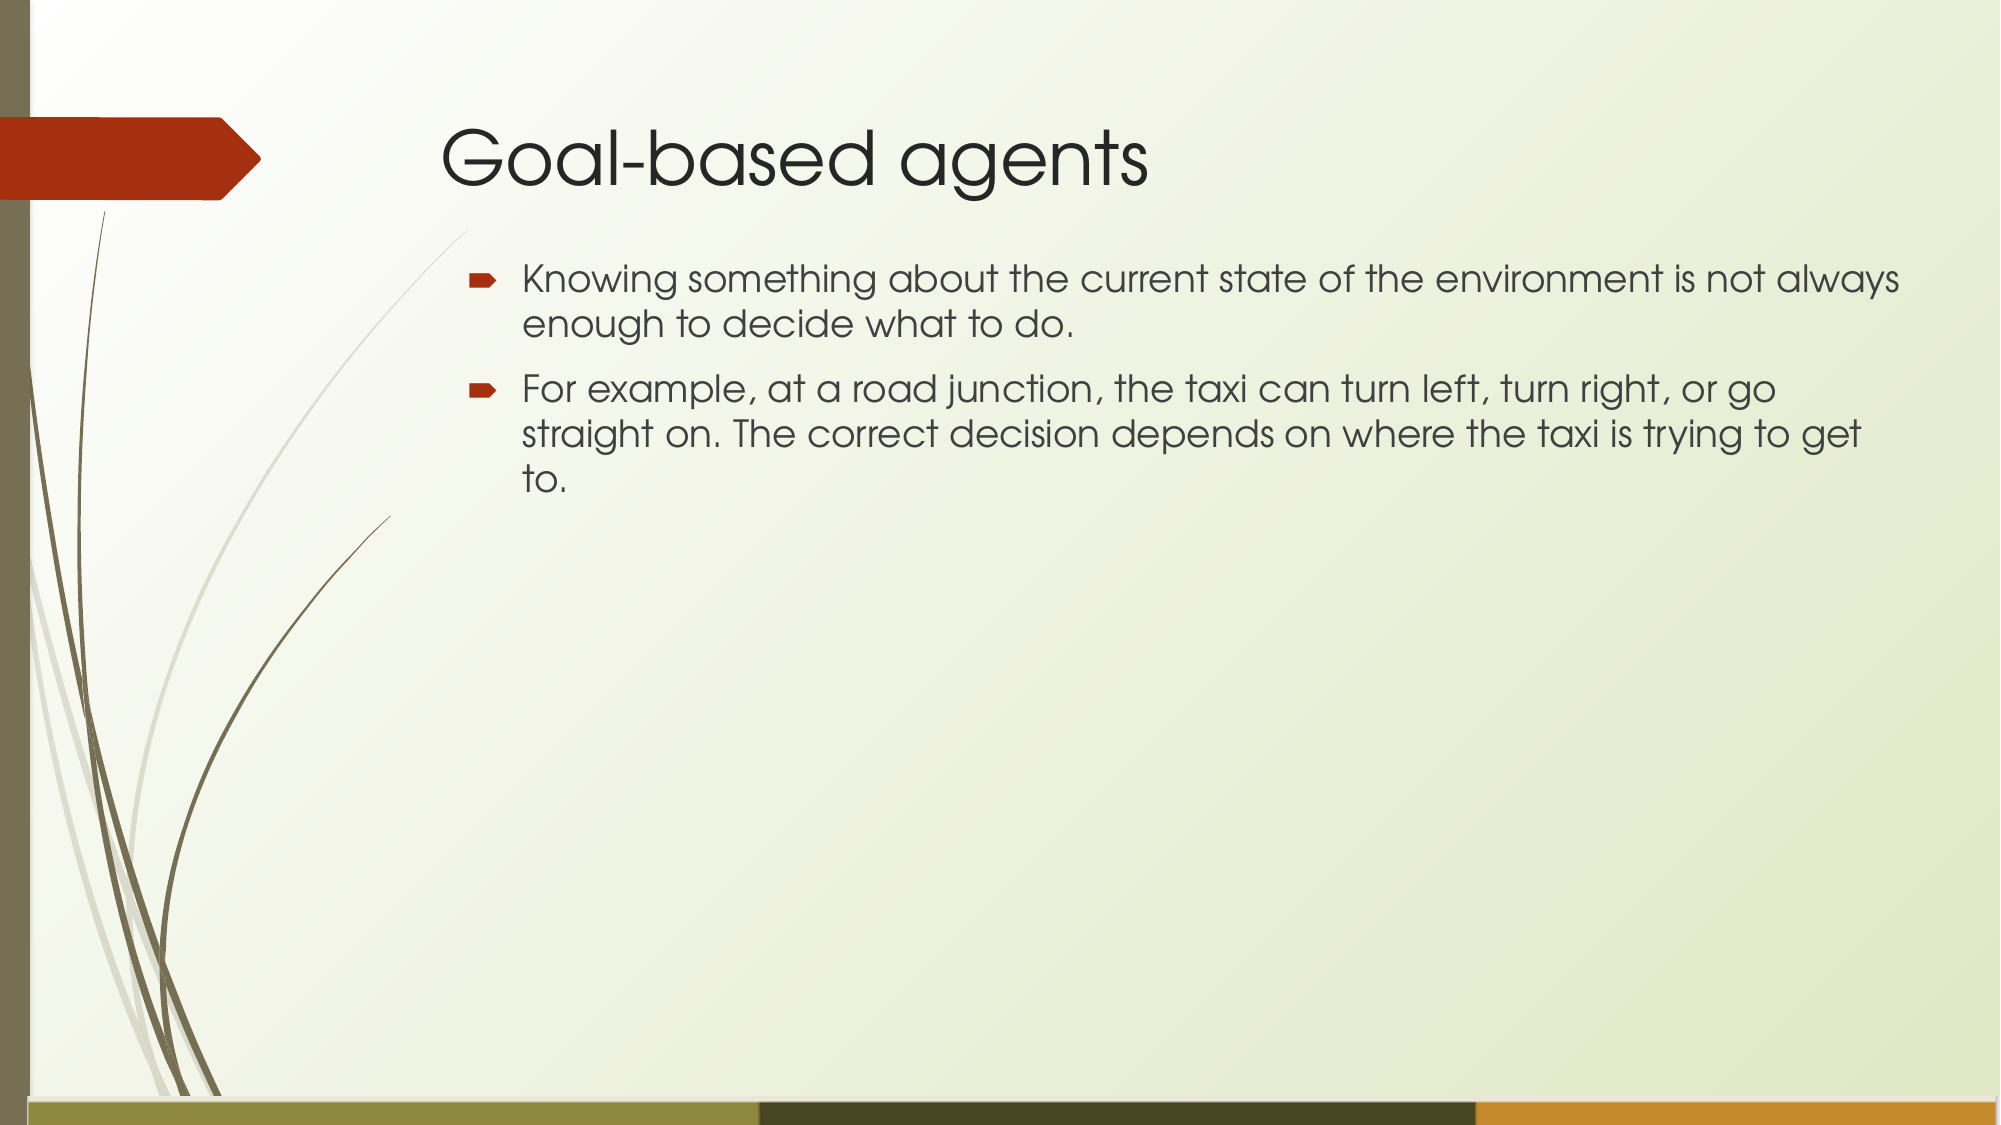

Goal-based agents
Knowing something about the current state of the environment is not always enough to decide what to do.
For example, at a road junction, the taxi can turn left, turn right, or go straight on. The correct decision depends on where the taxi is trying to get to.